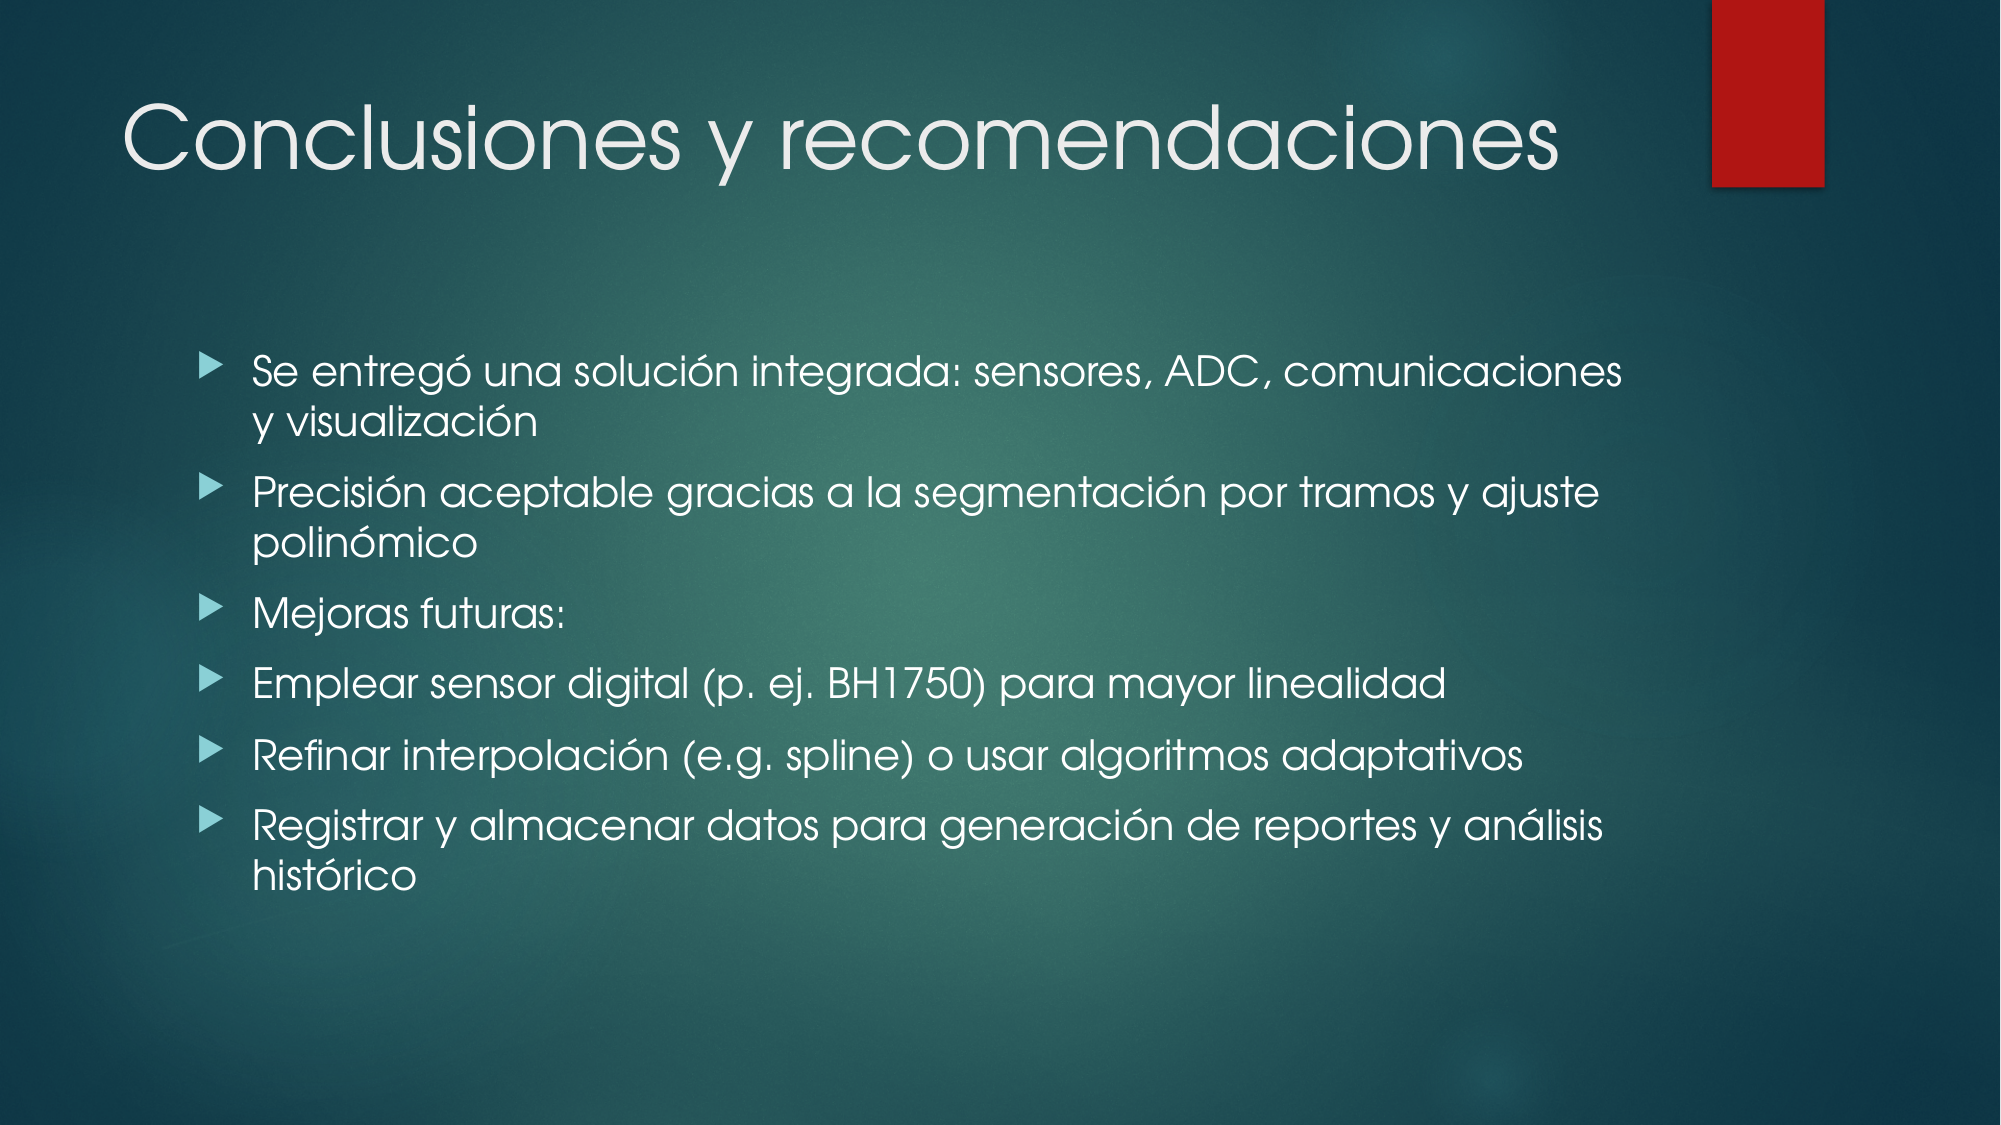

# Conclusiones y recomendaciones
Se entregó una solución integrada: sensores, ADC, comunicaciones y visualización
Precisión aceptable gracias a la segmentación por tramos y ajuste polinómico
Mejoras futuras:
Emplear sensor digital (p. ej. BH1750) para mayor linealidad
Refinar interpolación (e.g. spline) o usar algoritmos adaptativos
Registrar y almacenar datos para generación de reportes y análisis histórico